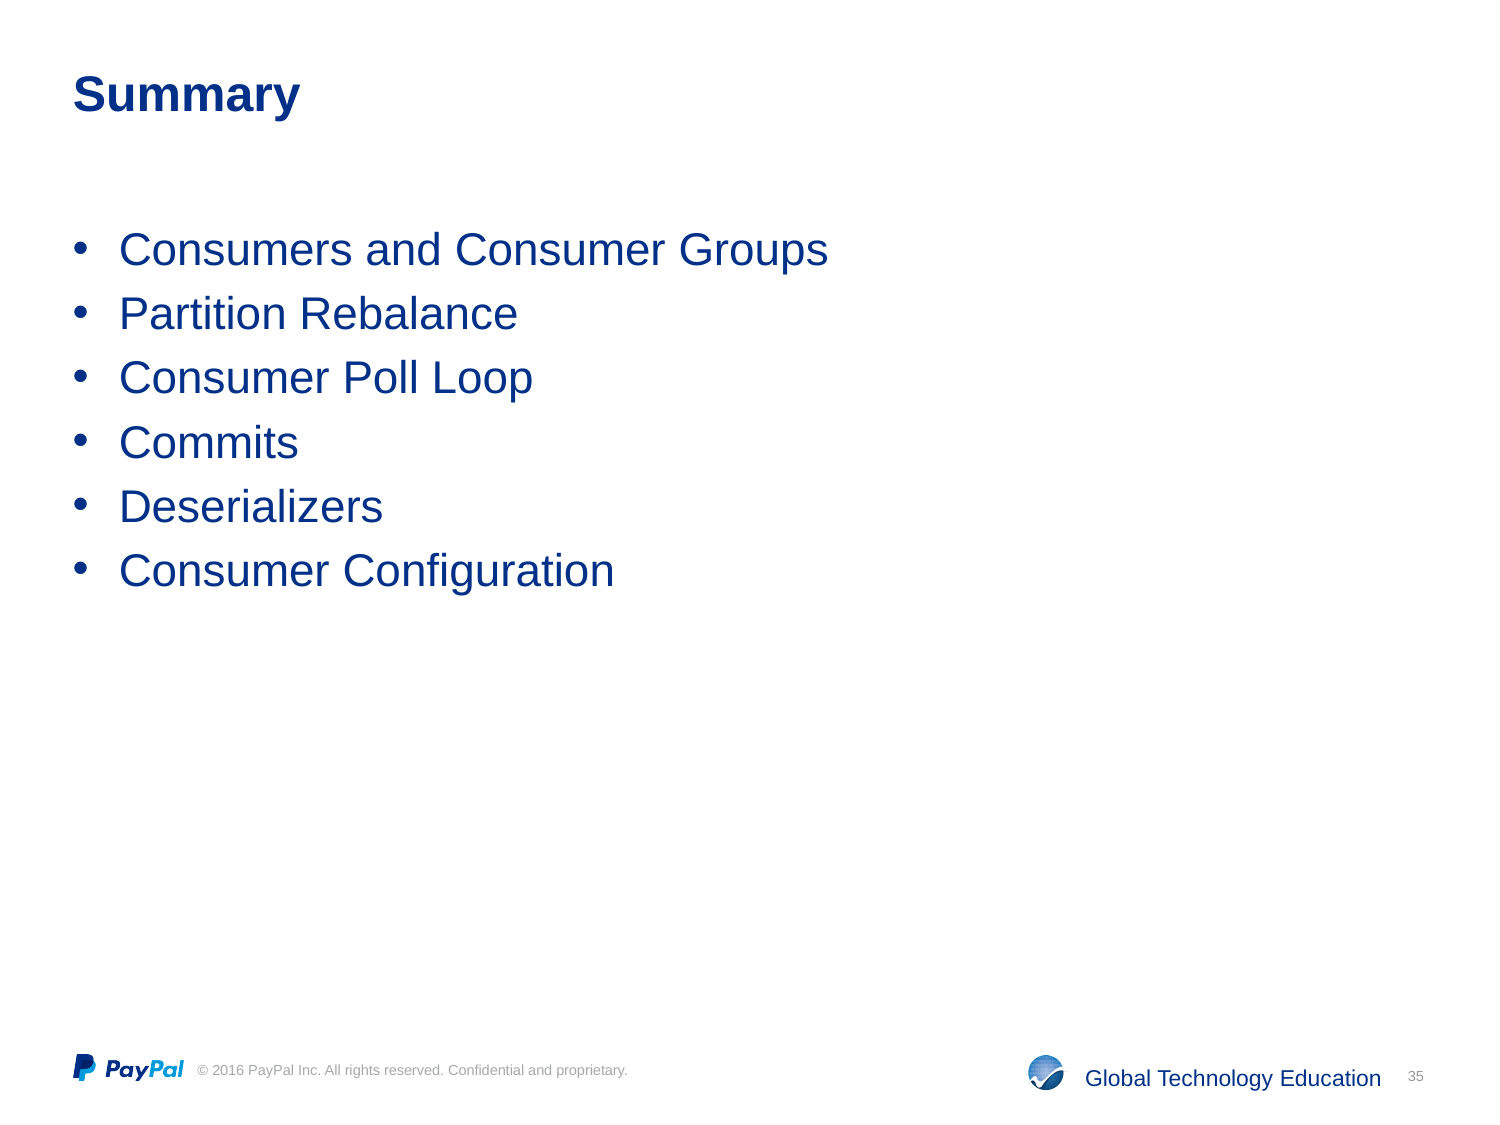

# Summary
Consumers and Consumer Groups
Partition Rebalance
Consumer Poll Loop
Commits
Deserializers
Consumer Configuration

35